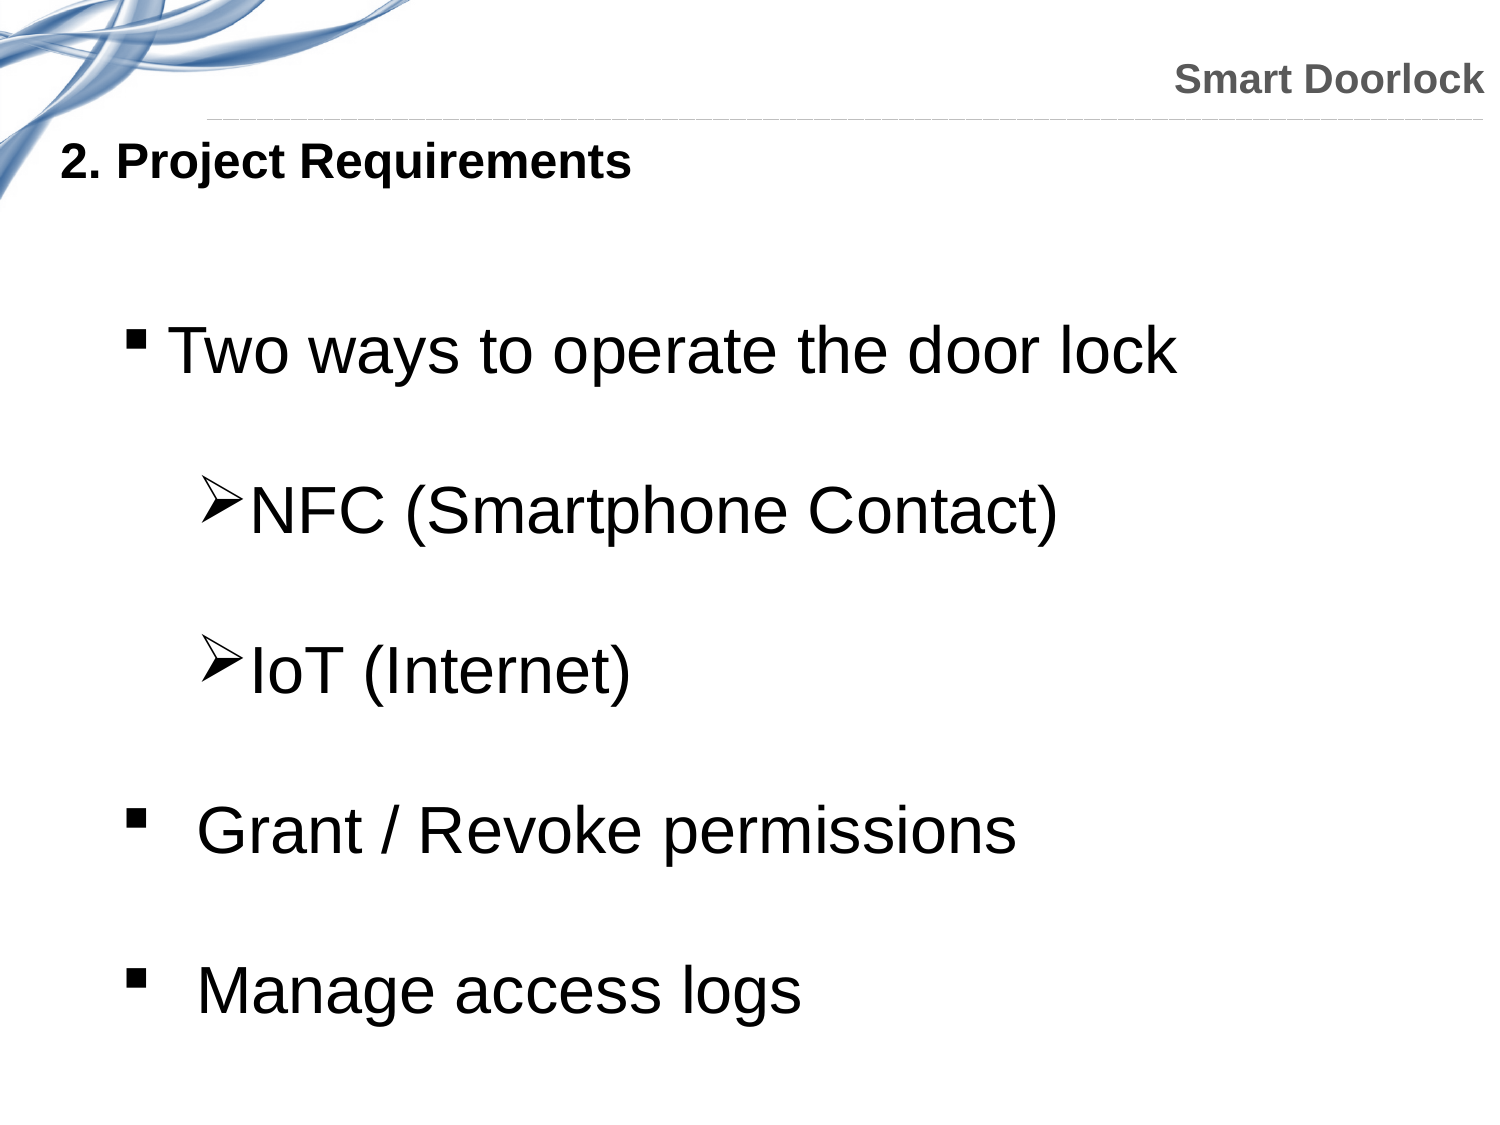

# Smart Doorlock
2. Project Requirements
Two ways to operate the door lock
NFC (Smartphone Contact)
IoT (Internet)
Grant / Revoke permissions
Manage access logs